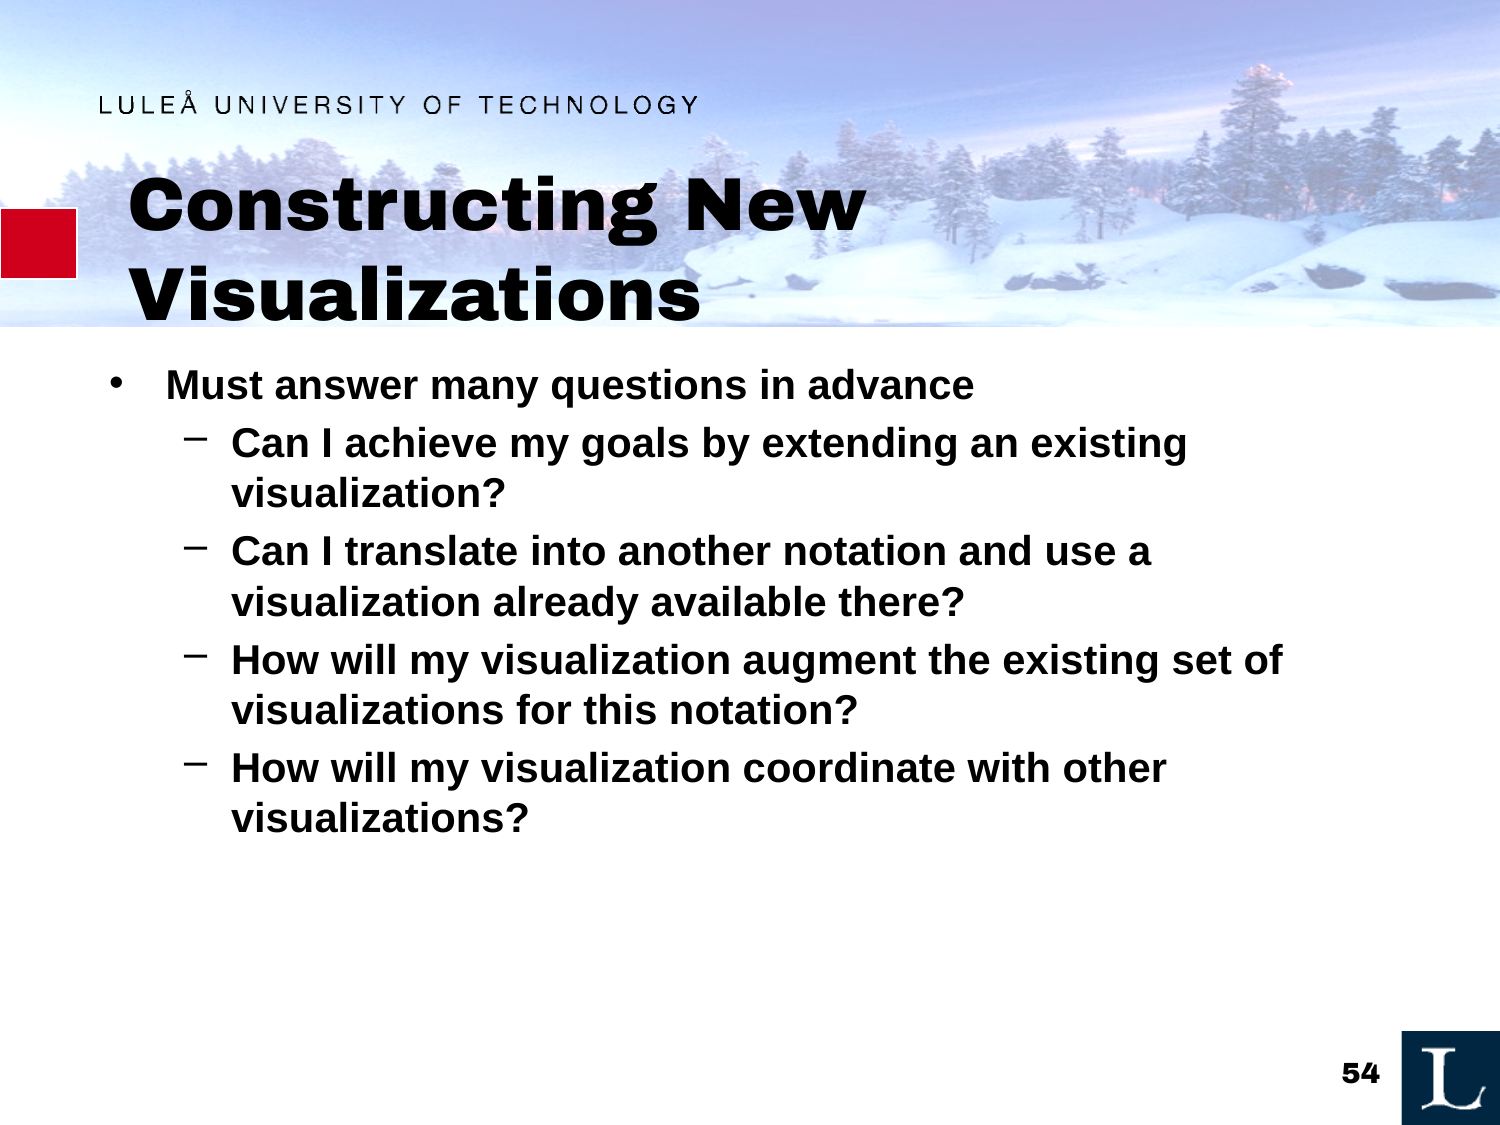

# Constructing New Visualizations
Must answer many questions in advance
Can I achieve my goals by extending an existing visualization?
Can I translate into another notation and use a visualization already available there?
How will my visualization augment the existing set of visualizations for this notation?
How will my visualization coordinate with other visualizations?
54